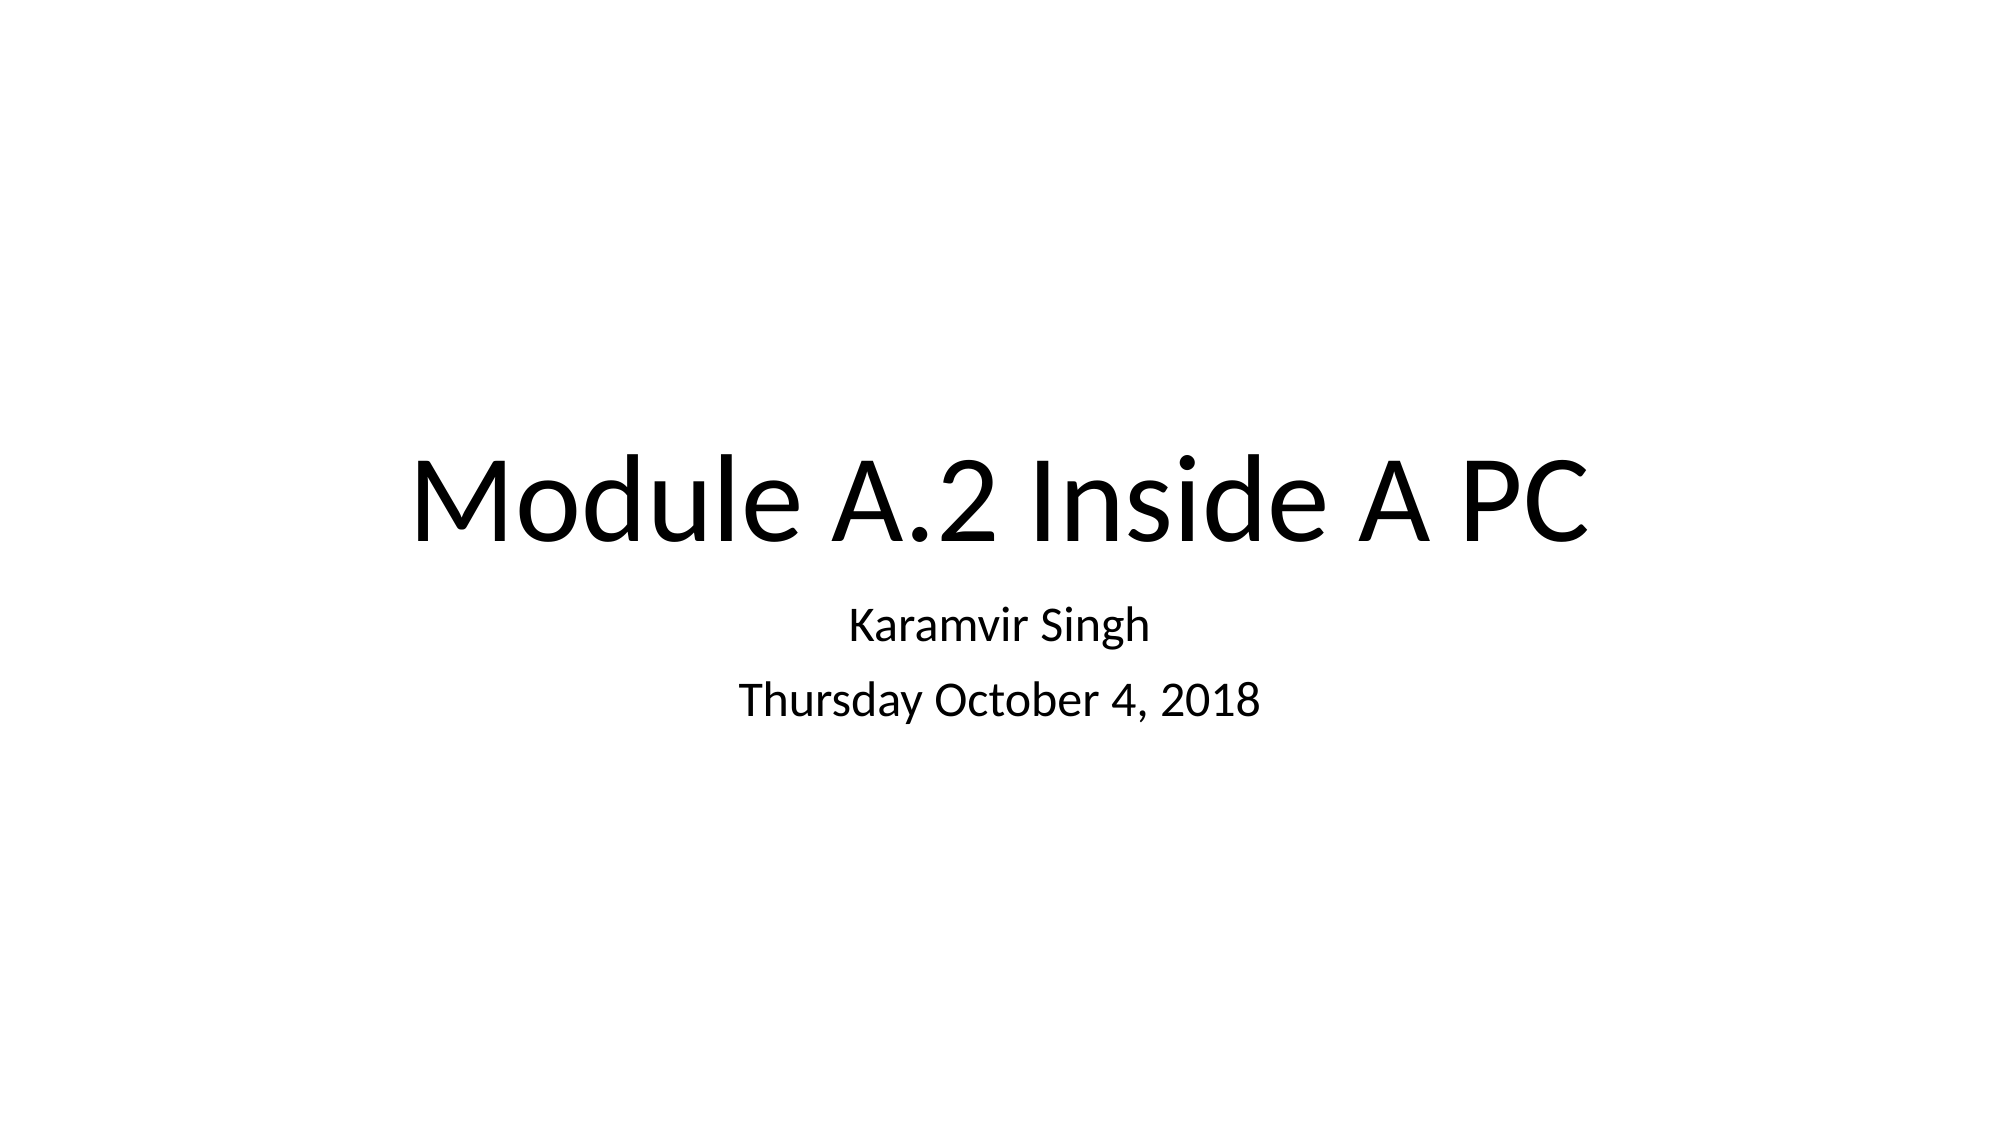

# Module A.2 Inside A PC
Karamvir Singh
Thursday October 4, 2018